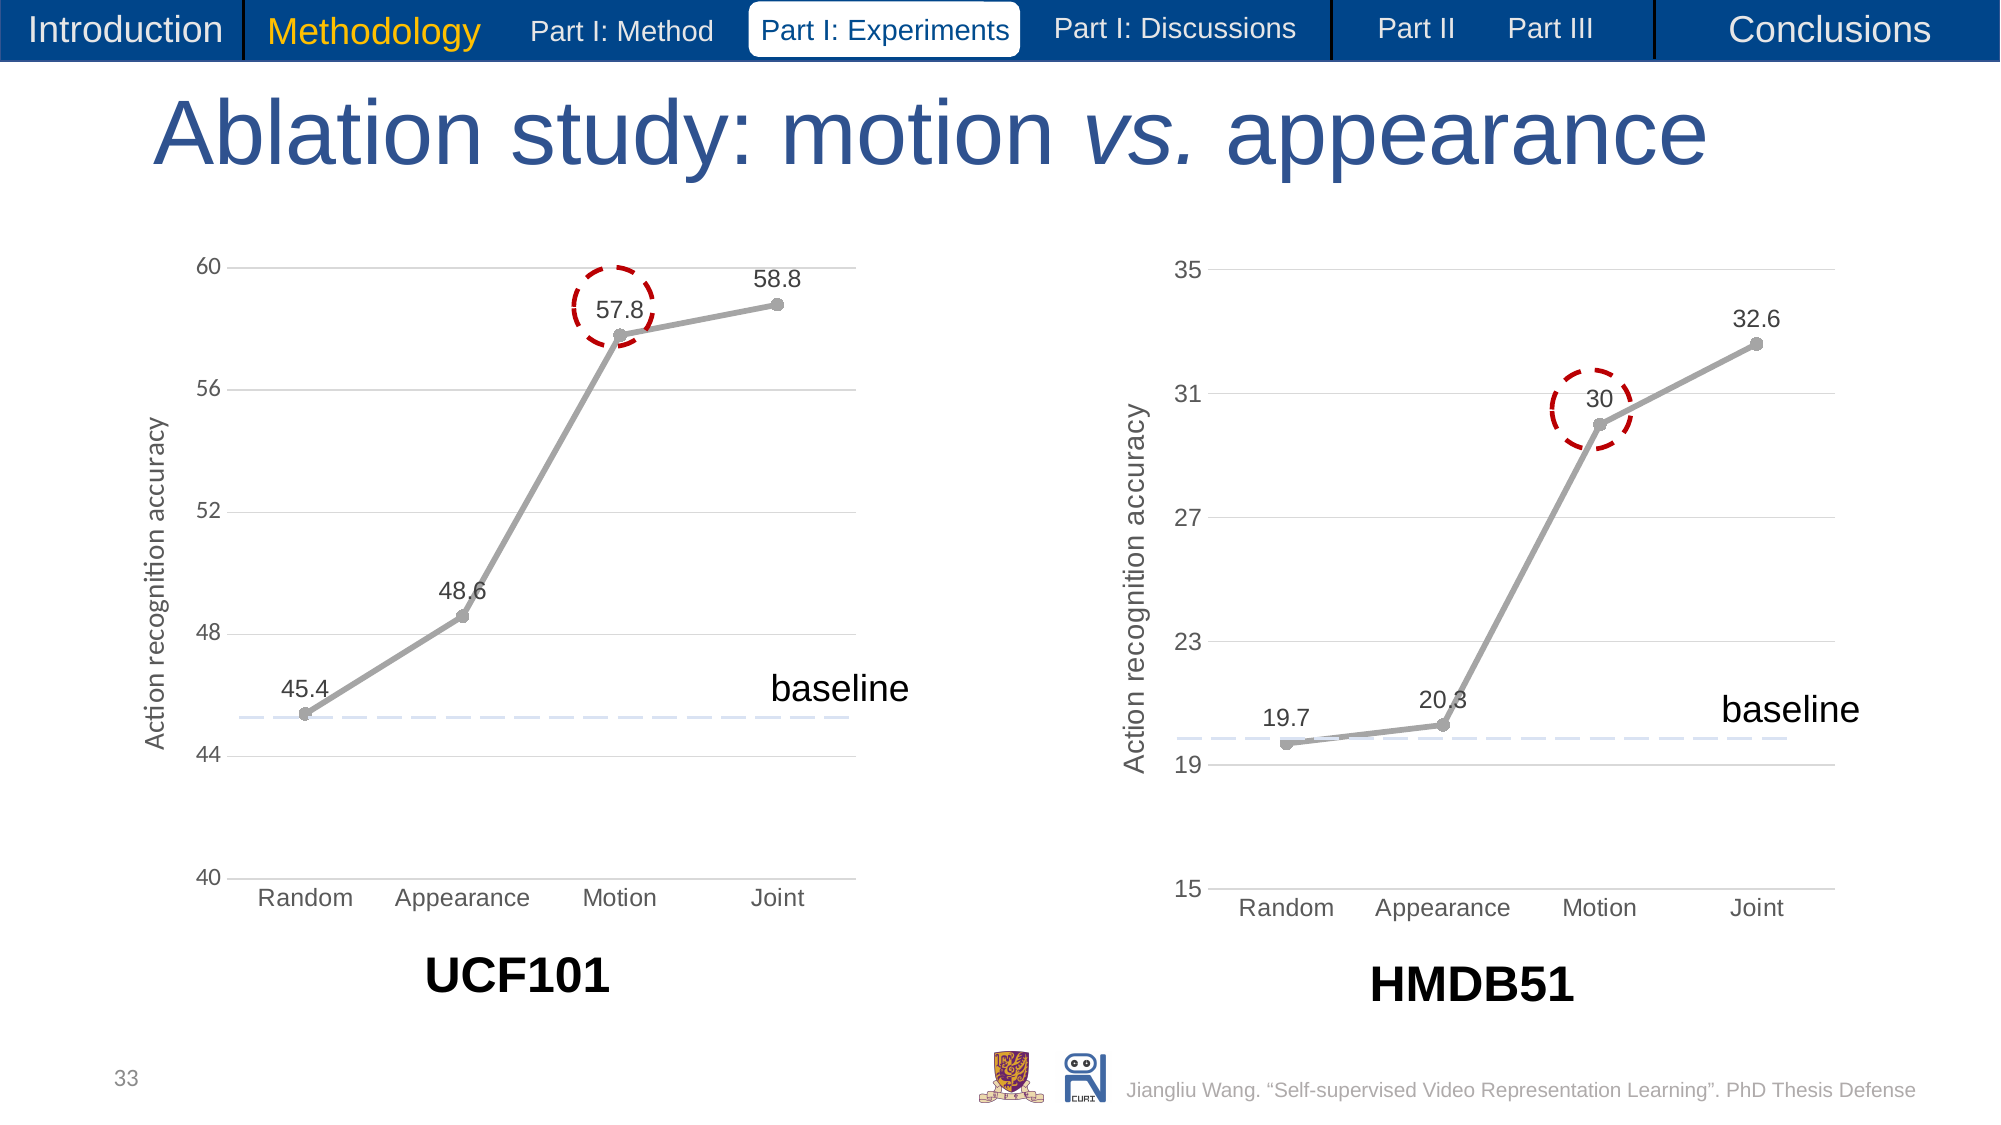

Introduction
Conclusions

Methodology
Part I: Discussions
Part II
Part III

Part I: Experiments
Part I: Method
# Ablation study: motion vs. appearance

### Chart

| Category | UCF101  |
|---|---|
| Random | 45.4 |
| Appearance | 48.6 |
| Motion | 57.8 |
| Joint | 58.8 |

### Chart

| Category | HMDB51 |
|---|---|
| Random | 19.7 |
| Appearance | 20.3 |
| Motion | 30.0 |
| Joint | 32.6 |

baseline
baseline
UCF101
HMDB51
33